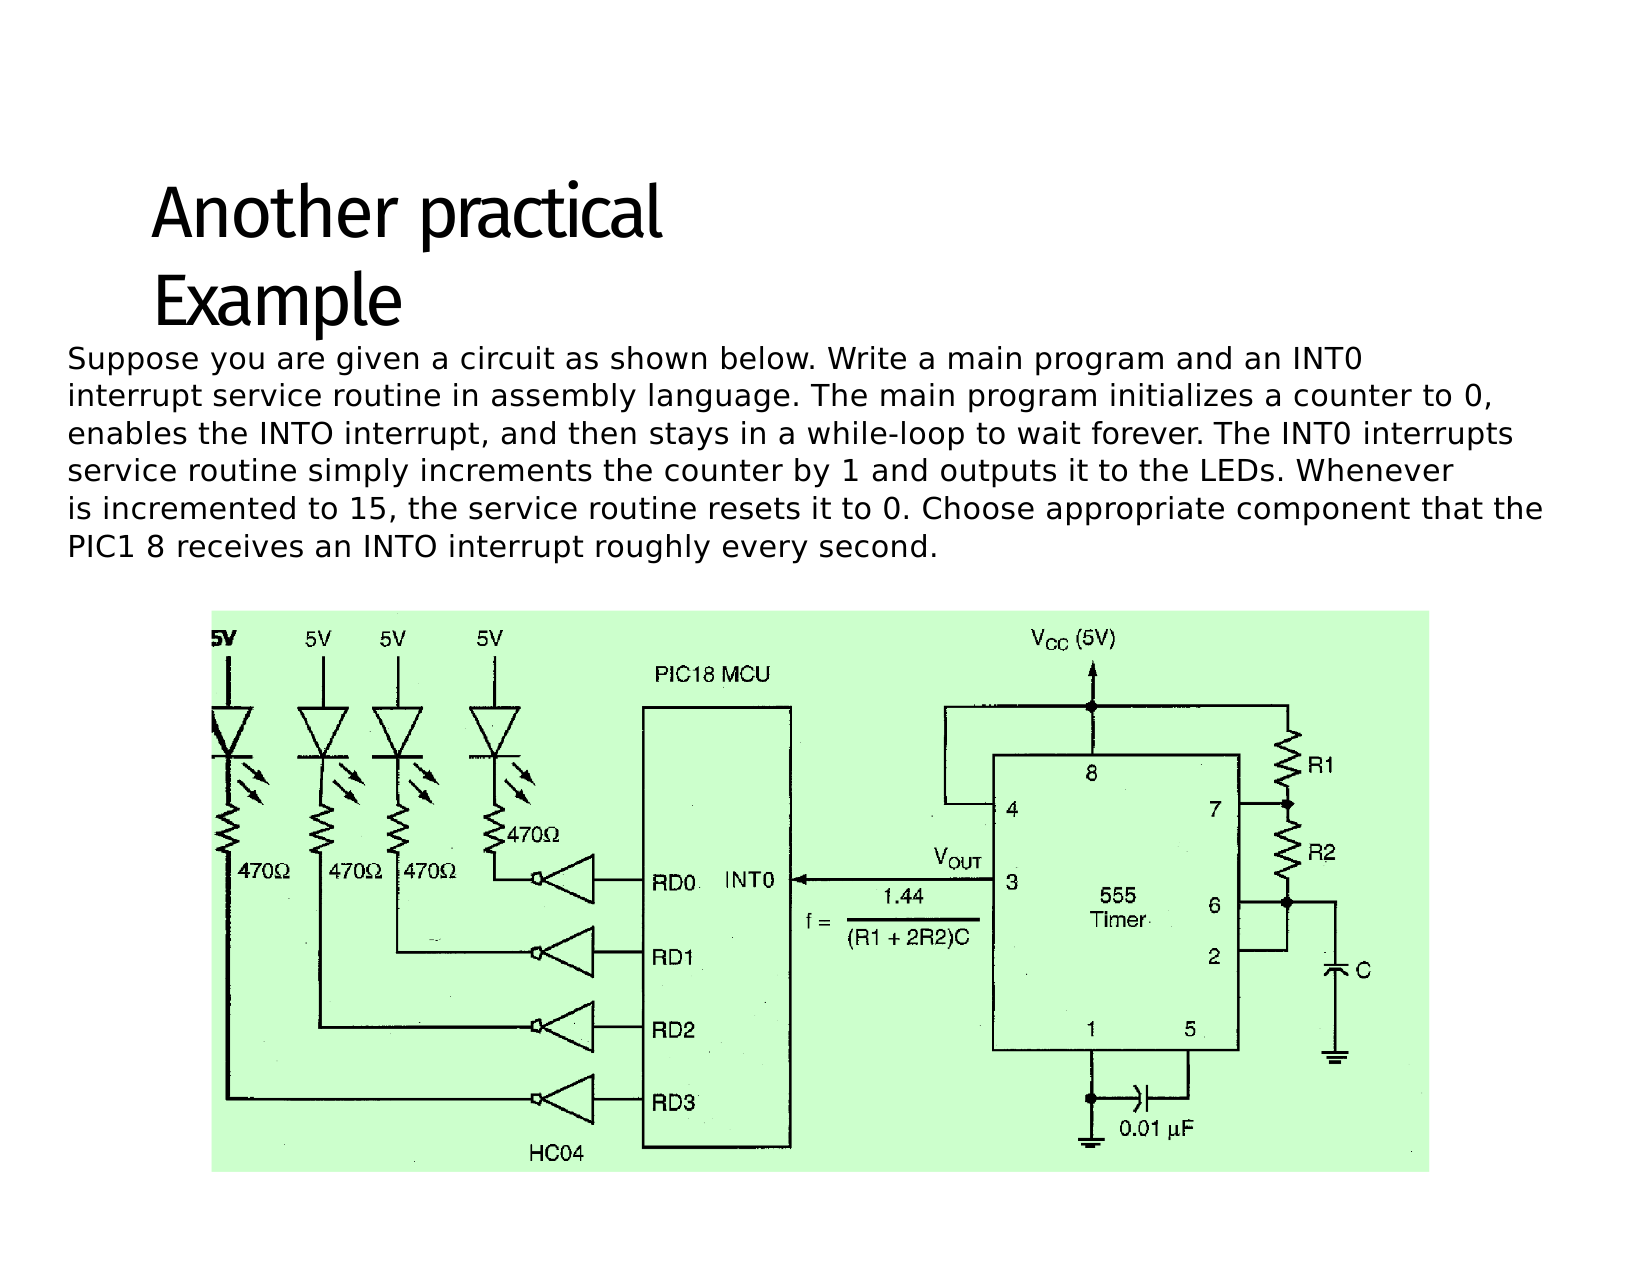

# Another practical Example
Suppose you are given a circuit as shown below. Write a main program and an INT0  interrupt service routine in assembly language. The main program initializes a counter to 0,
enables the INTO interrupt, and then stays in a while-loop to wait forever. The INT0 interrupts  service routine simply increments the counter by 1 and outputs it to the LEDs. Whenever
is incremented to 15, the service routine resets it to 0. Choose appropriate component that the  PIC1 8 receives an INTO interrupt roughly every second.